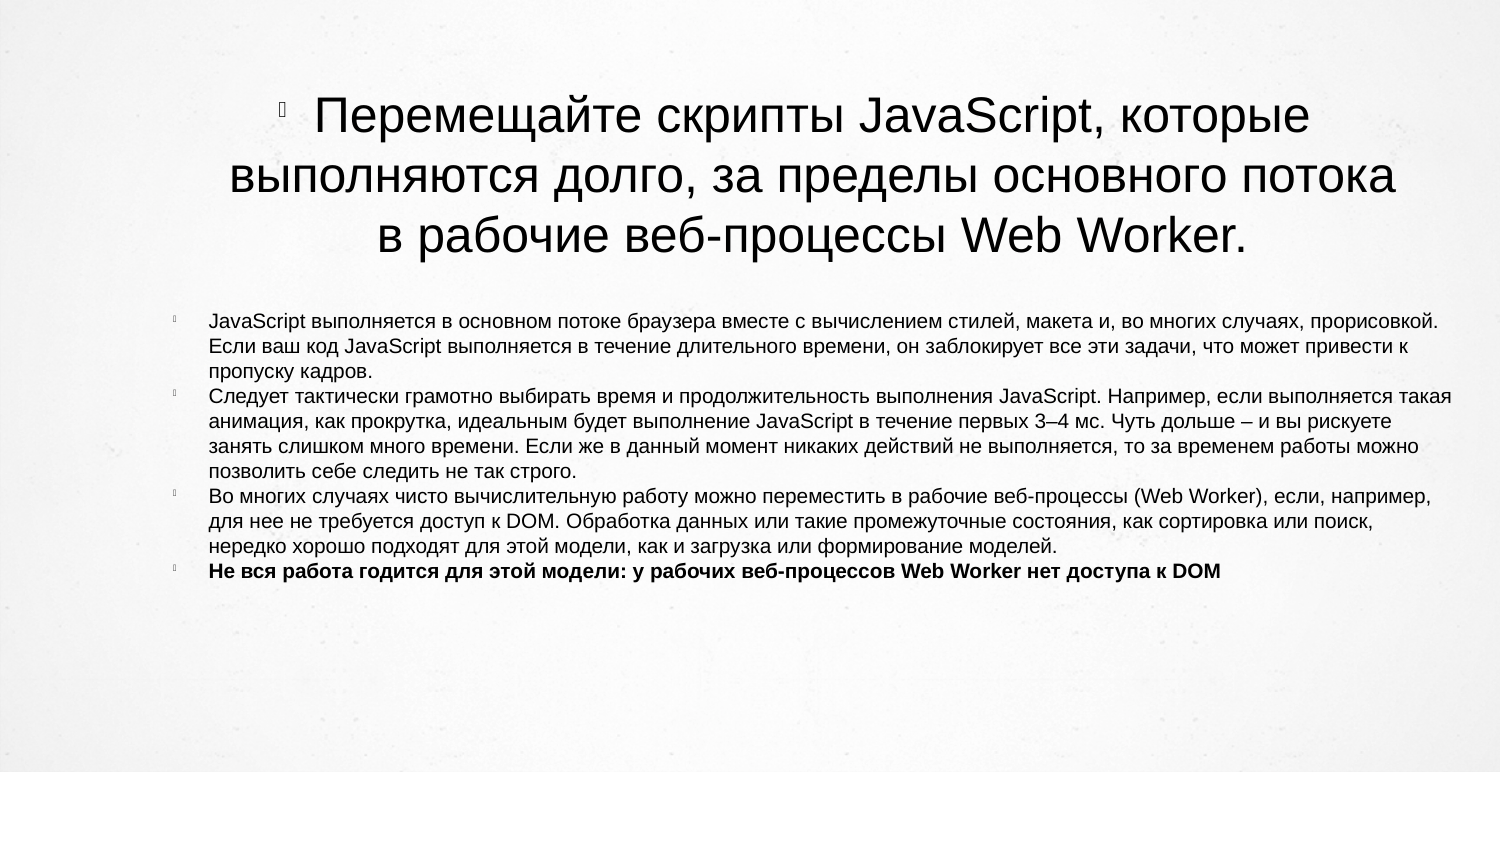

Перемещайте скрипты JavaScript, которые выполняются долго, за пределы основного потока в рабочие веб-процессы Web Worker.
JavaScript выполняется в основном потоке браузера вместе с вычислением стилей, макета и, во многих случаях, прорисовкой. Если ваш код JavaScript выполняется в течение длительного времени, он заблокирует все эти задачи, что может привести к пропуску кадров.
Следует тактически грамотно выбирать время и продолжительность выполнения JavaScript. Например, если выполняется такая анимация, как прокрутка, идеальным будет выполнение JavaScript в течение первых 3–4 мс. Чуть дольше – и вы рискуете занять слишком много времени. Если же в данный момент никаких действий не выполняется, то за временем работы можно позволить себе следить не так строго.
Во многих случаях чисто вычислительную работу можно переместить в рабочие веб-процессы (Web Worker), если, например, для нее не требуется доступ к DOM. Обработка данных или такие промежуточные состояния, как сортировка или поиск, нередко хорошо подходят для этой модели, как и загрузка или формирование моделей.
Не вся работа годится для этой модели: у рабочих веб-процессов Web Worker нет доступа к DOM